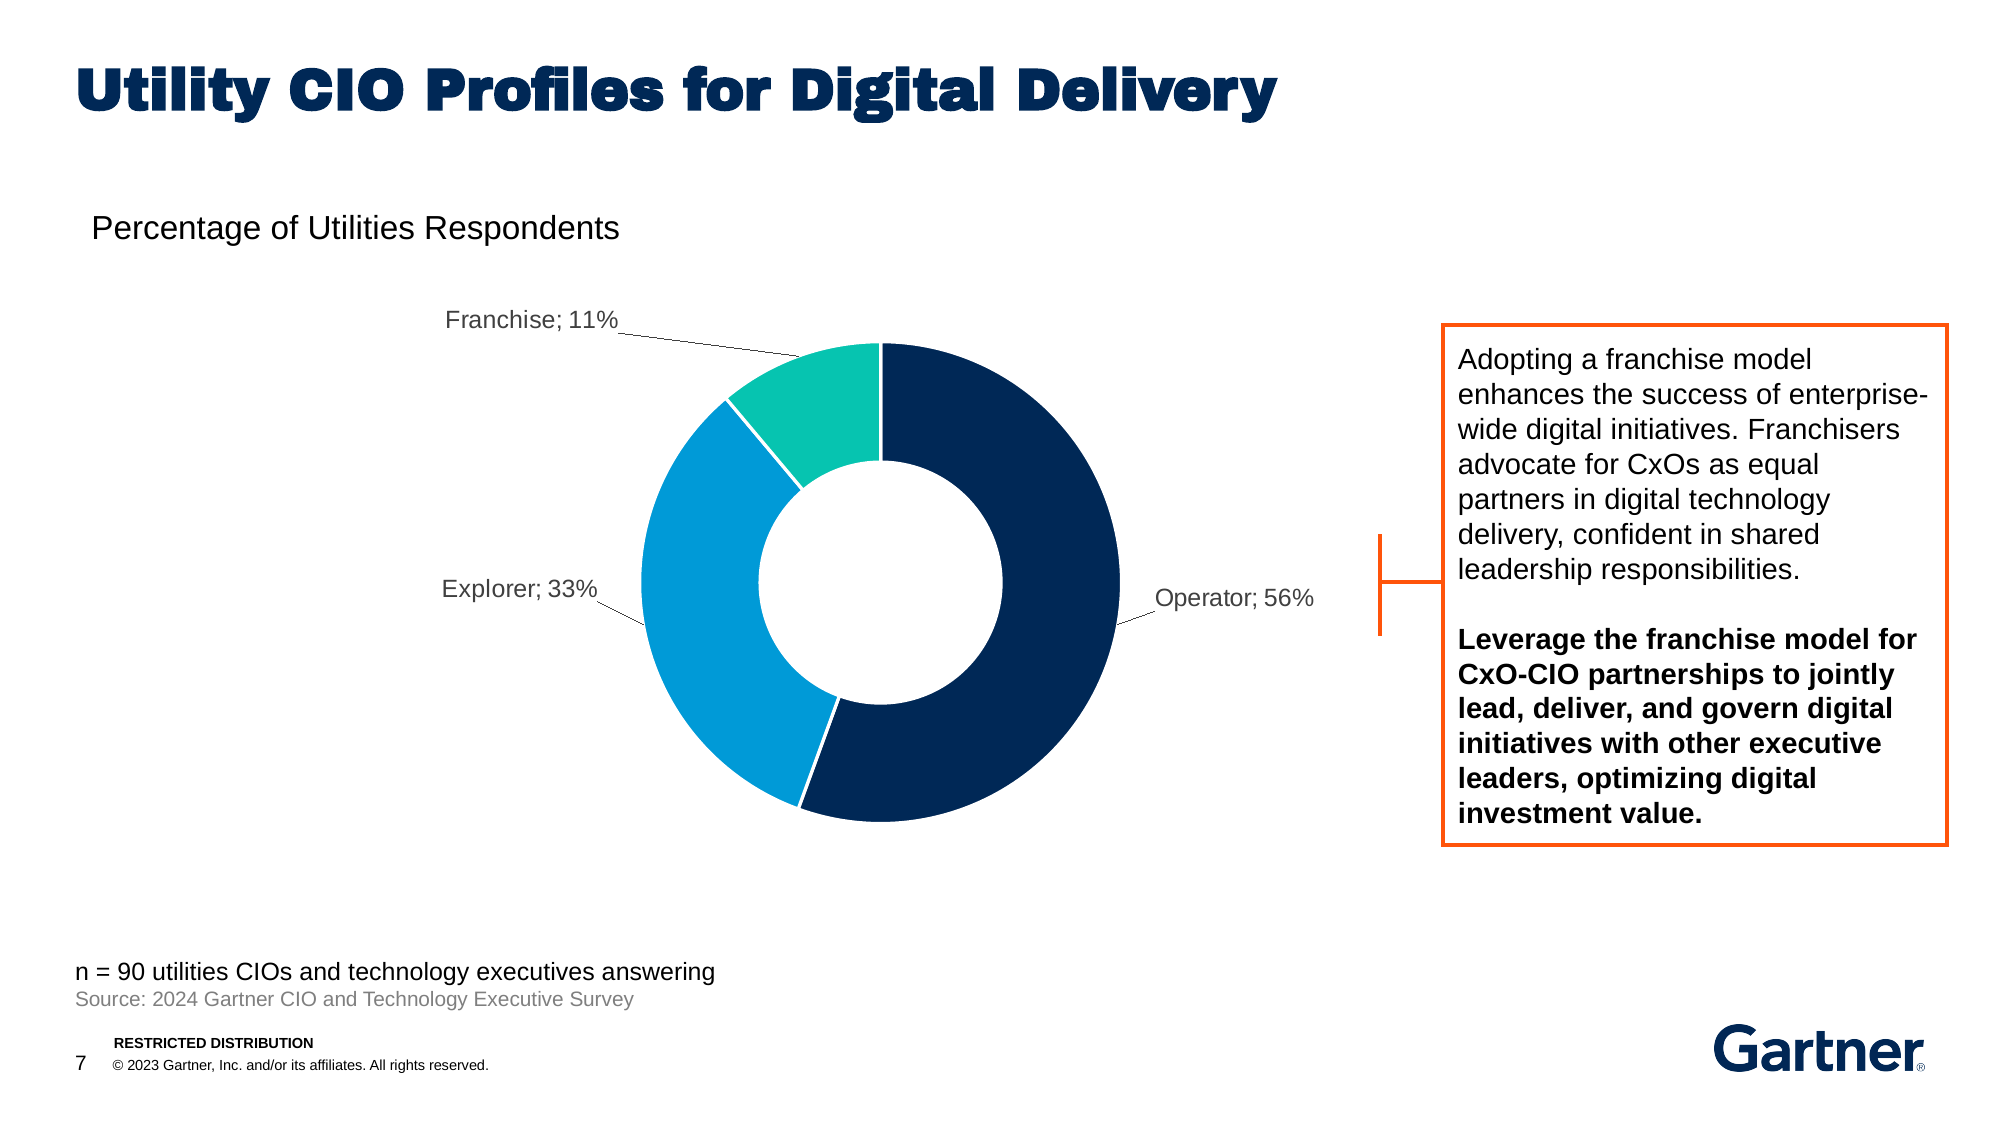

# Utility CIO Profiles for Digital Delivery
Percentage of Utilities Respondents

### Chart

| Category | Series 1 |
|---|---|
| Operator | 0.55556 |
| Explorer | 0.33333 |
| Franchise | 0.11111 |
Adopting a franchise model enhances the success of enterprise-wide digital initiatives. Franchisers advocate for CxOs as equal partners in digital technology delivery, confident in shared leadership responsibilities.

Leverage the franchise model for CxO-CIO partnerships to jointly lead, deliver, and govern digital initiatives with other executive leaders, optimizing digital investment value.
n = 90 utilities CIOs and technology executives answering
Source: 2024 Gartner CIO and Technology Executive Survey